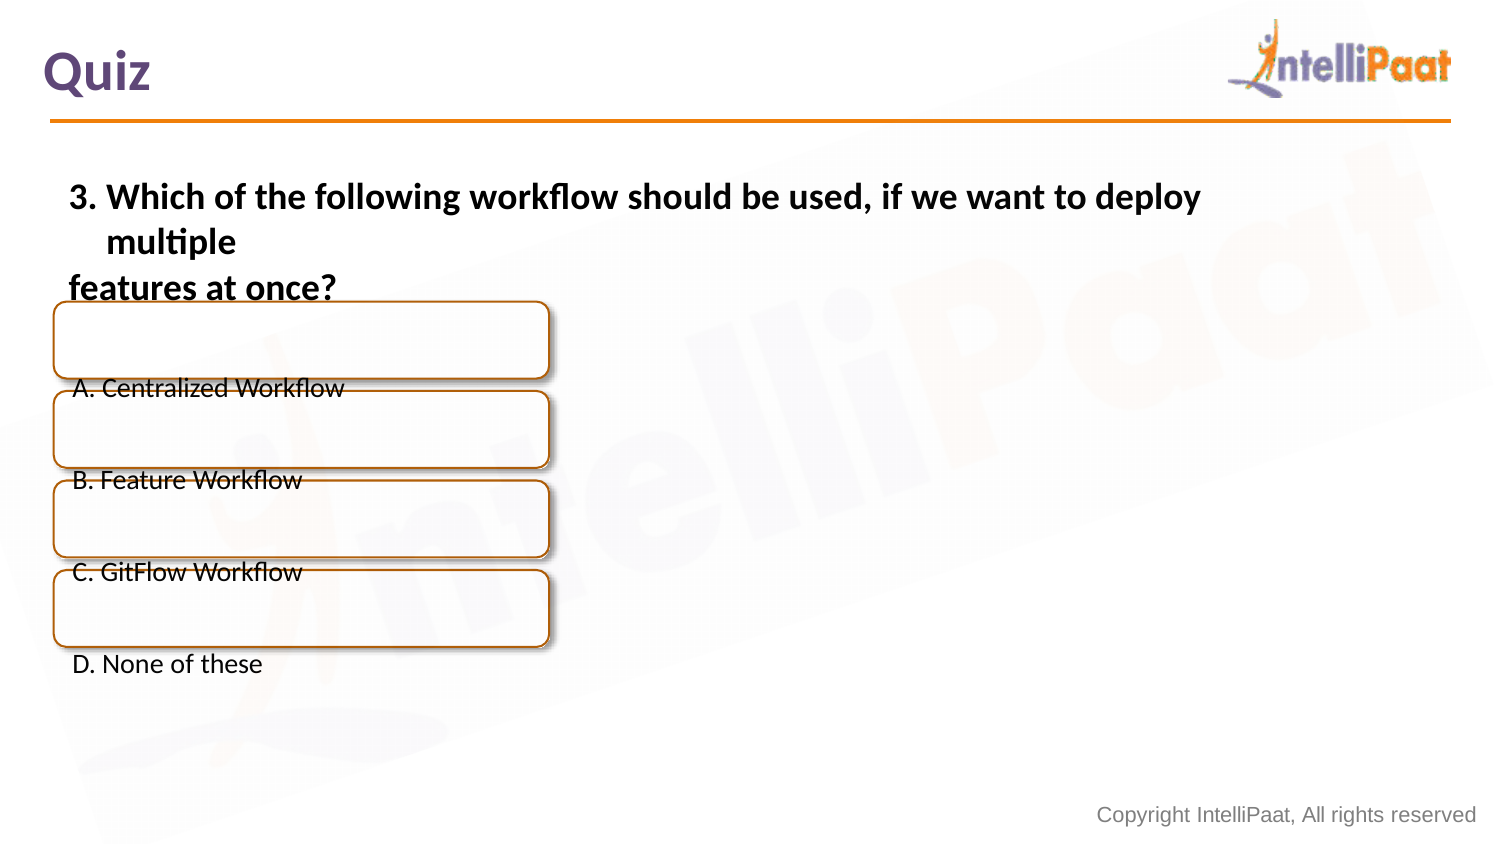

# Quiz
Which of the following workflow should be used, if we want to deploy multiple
features at once?

Centralized Workflow

Feature Workflow

GitFlow Workflow

None of these

Copyright IntelliPaat, All rights reserved